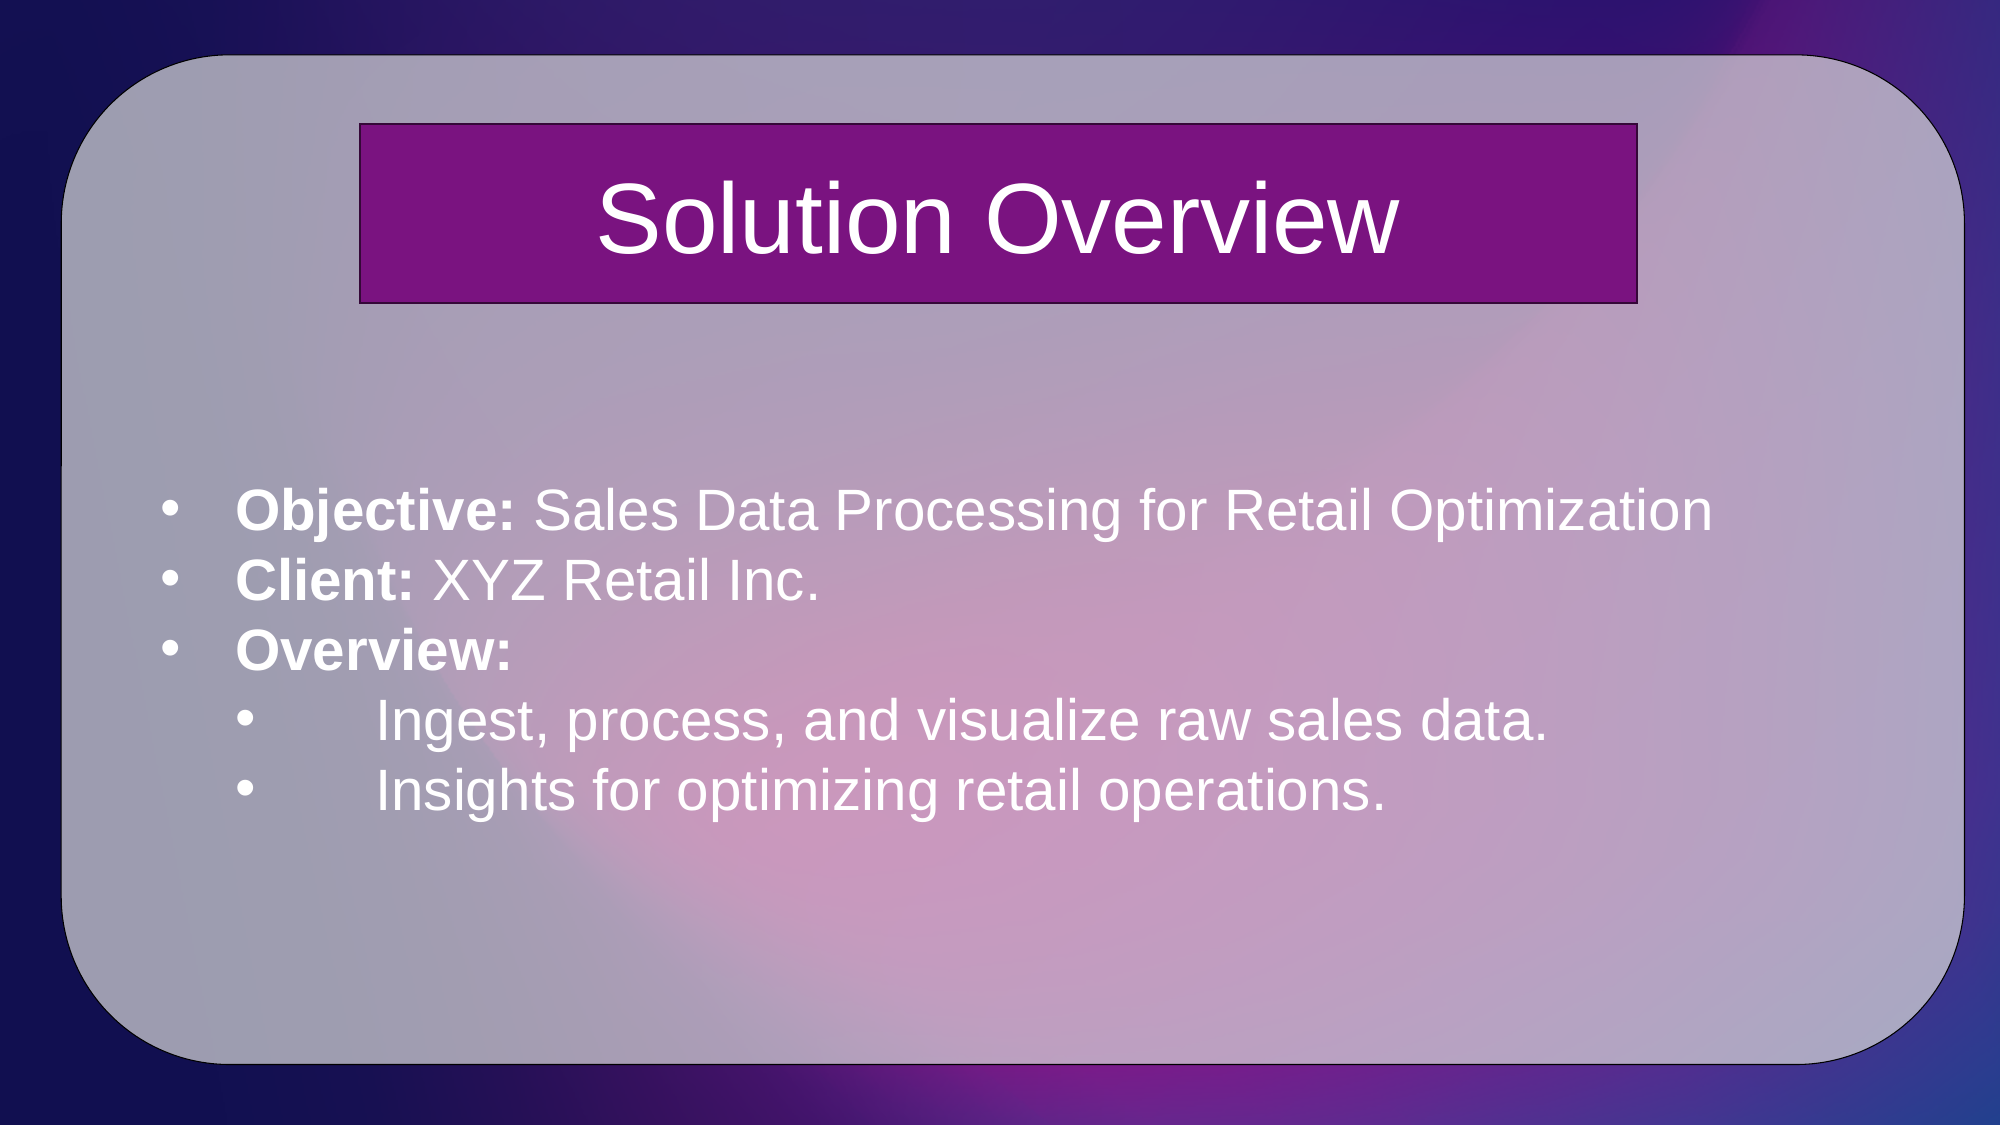

Solution Overview
Objective: Sales Data Processing for Retail Optimization
Client: XYZ Retail Inc.
Overview:
    Ingest, process, and visualize raw sales data.
    Insights for optimizing retail operations.